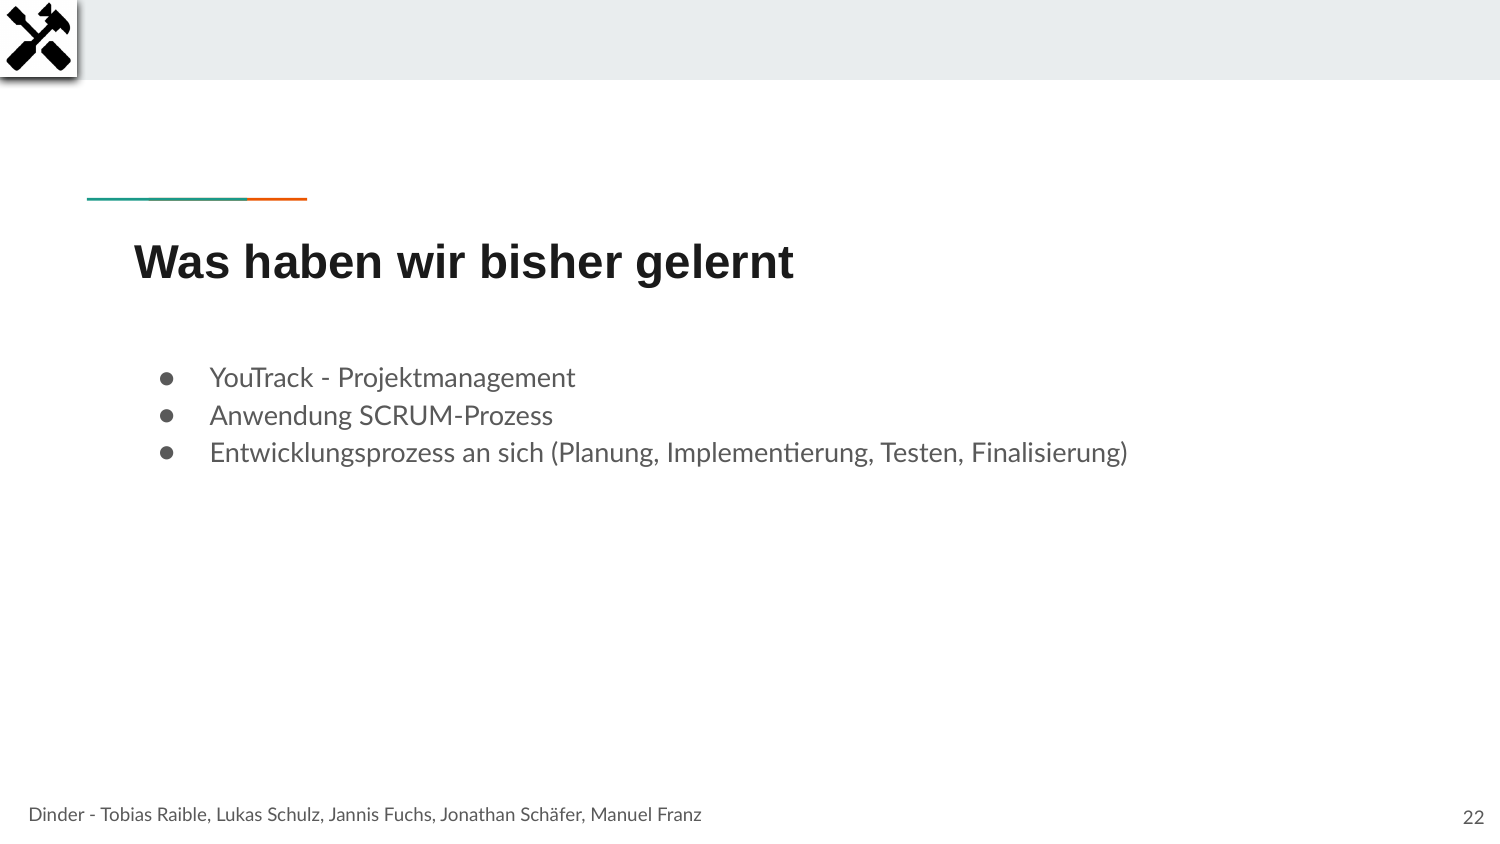

# Was haben wir bisher gelernt
YouTrack - Projektmanagement
Anwendung SCRUM-Prozess
Entwicklungsprozess an sich (Planung, Implementierung, Testen, Finalisierung)
22